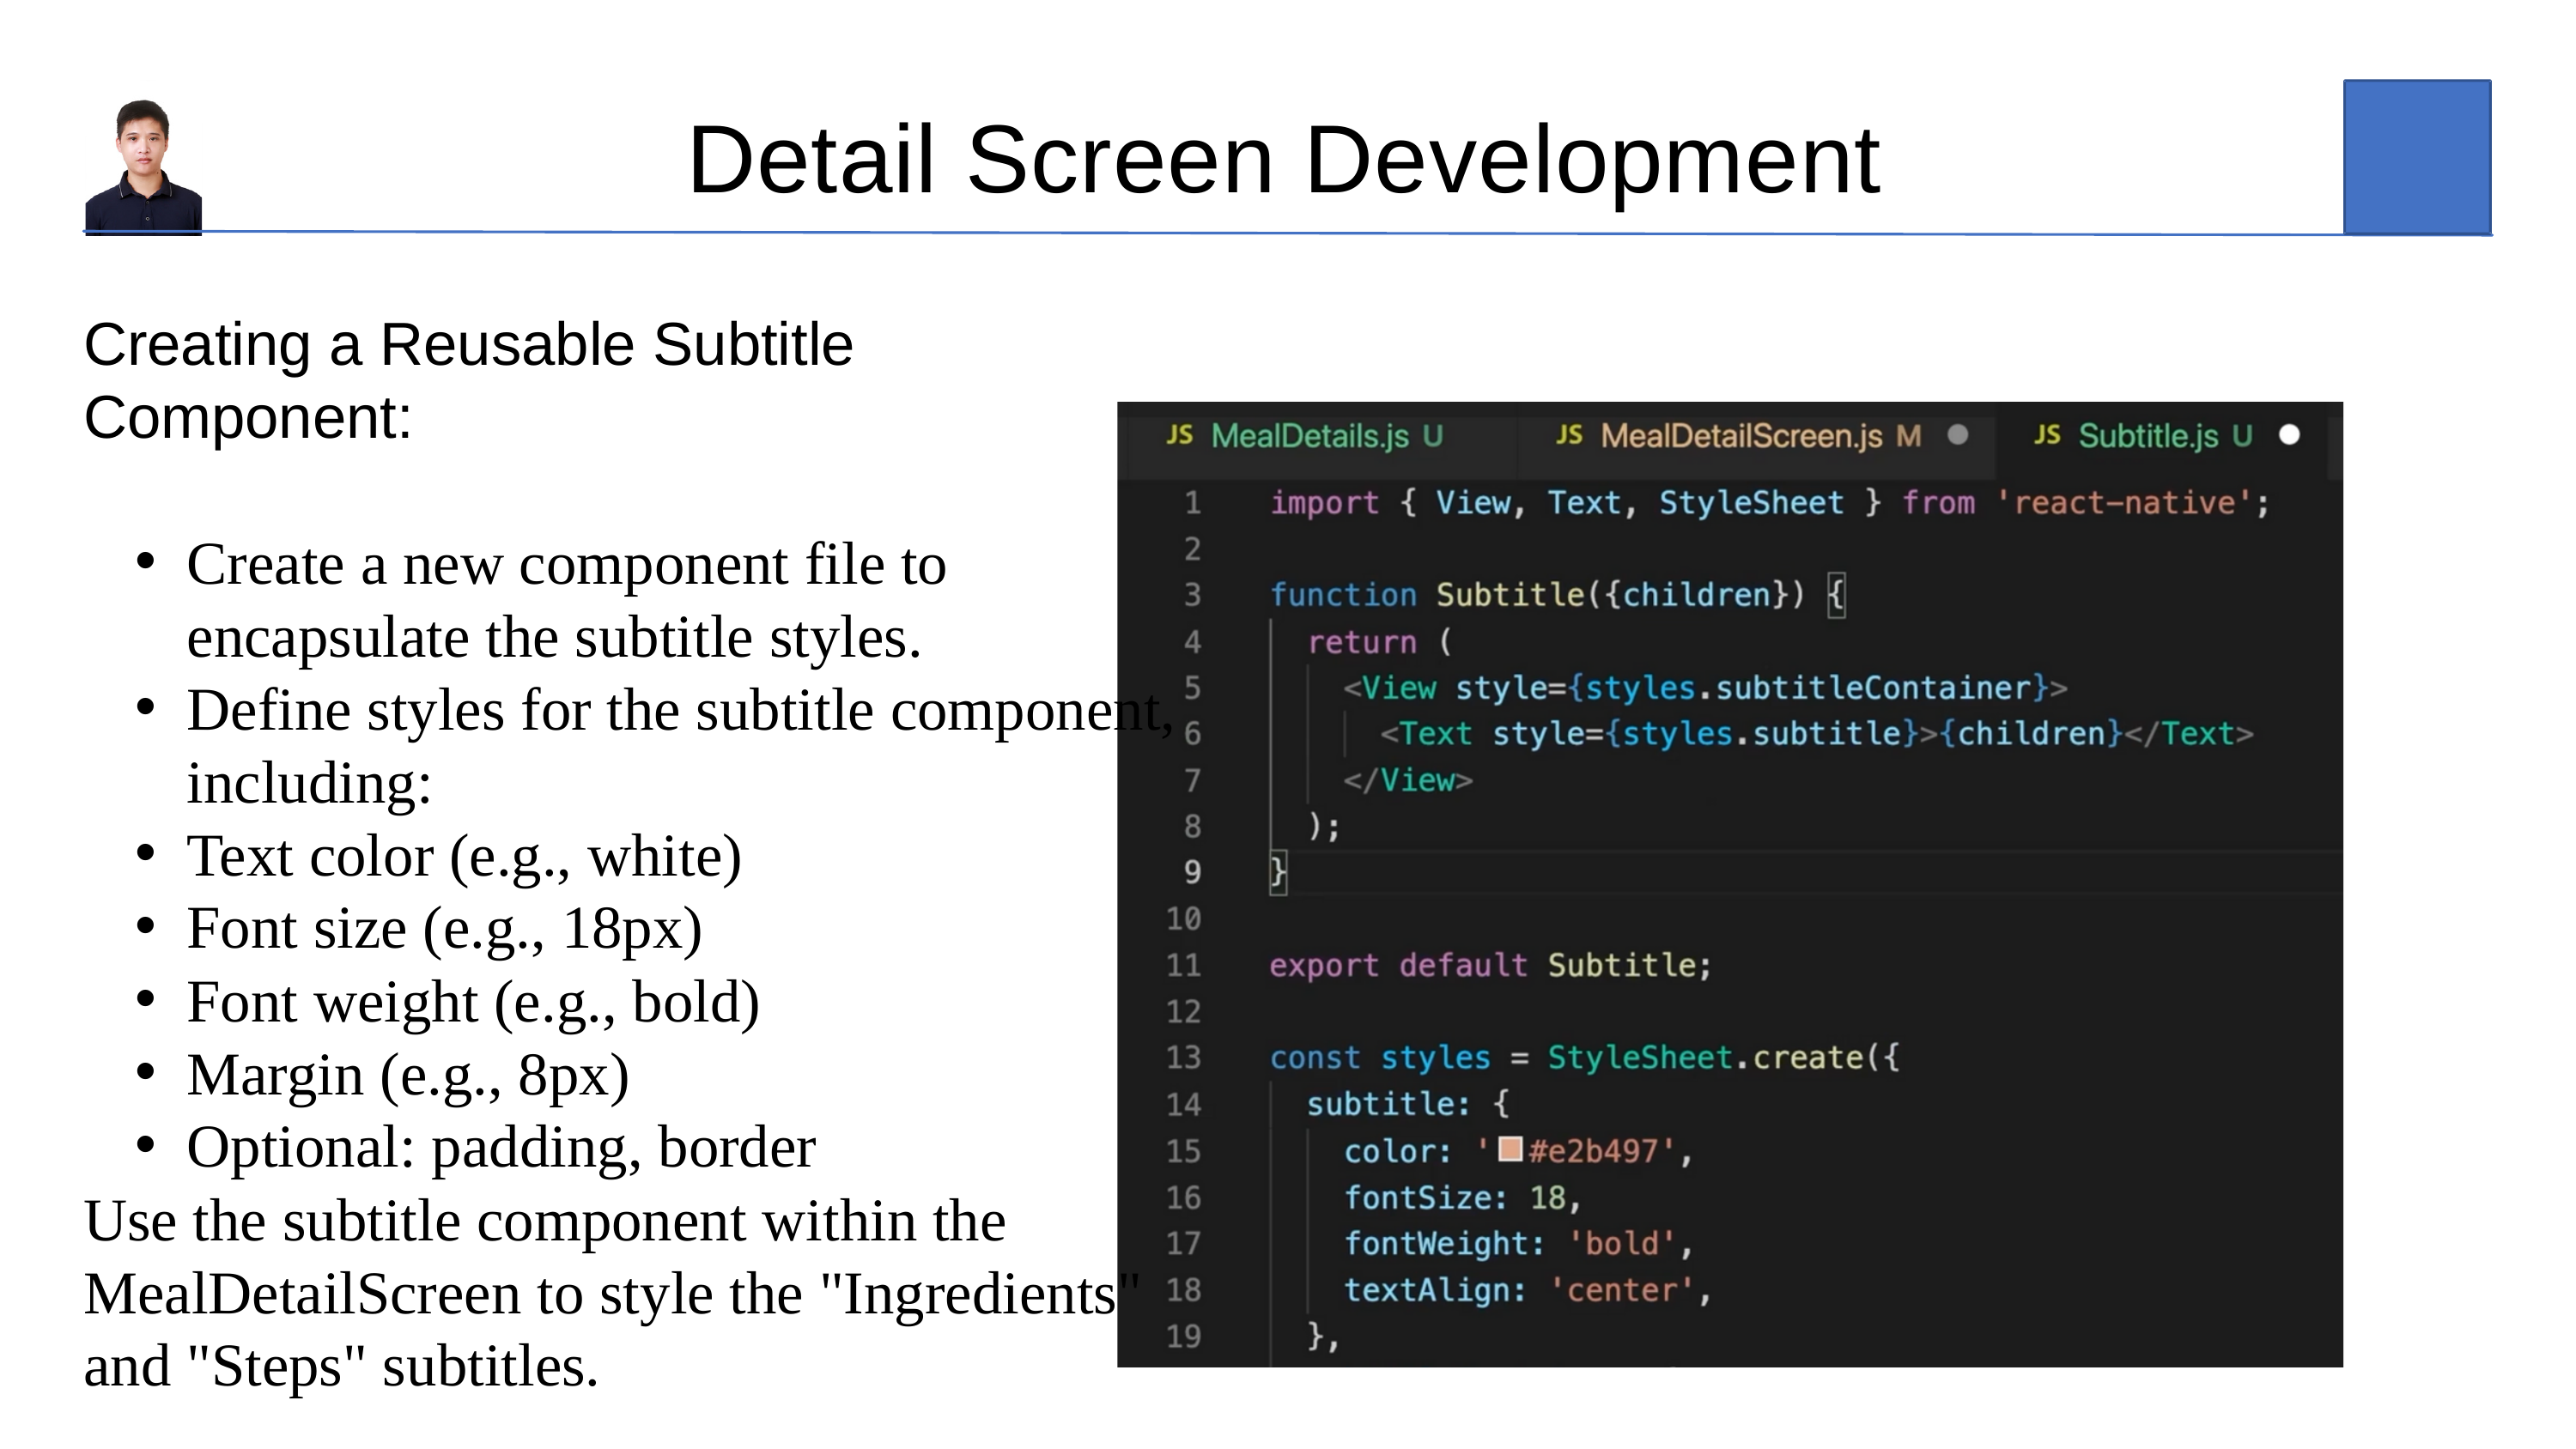

Detail Screen Development

Creating a Reusable Subtitle Component:

Create a new component file to encapsulate the subtitle styles.
Define styles for the subtitle component, including:
Text color (e.g., white)
Font size (e.g., 18px)
Font weight (e.g., bold)
Margin (e.g., 8px)
Optional: padding, border
Use the subtitle component within the MealDetailScreen to style the "Ingredients" and "Steps" subtitles.